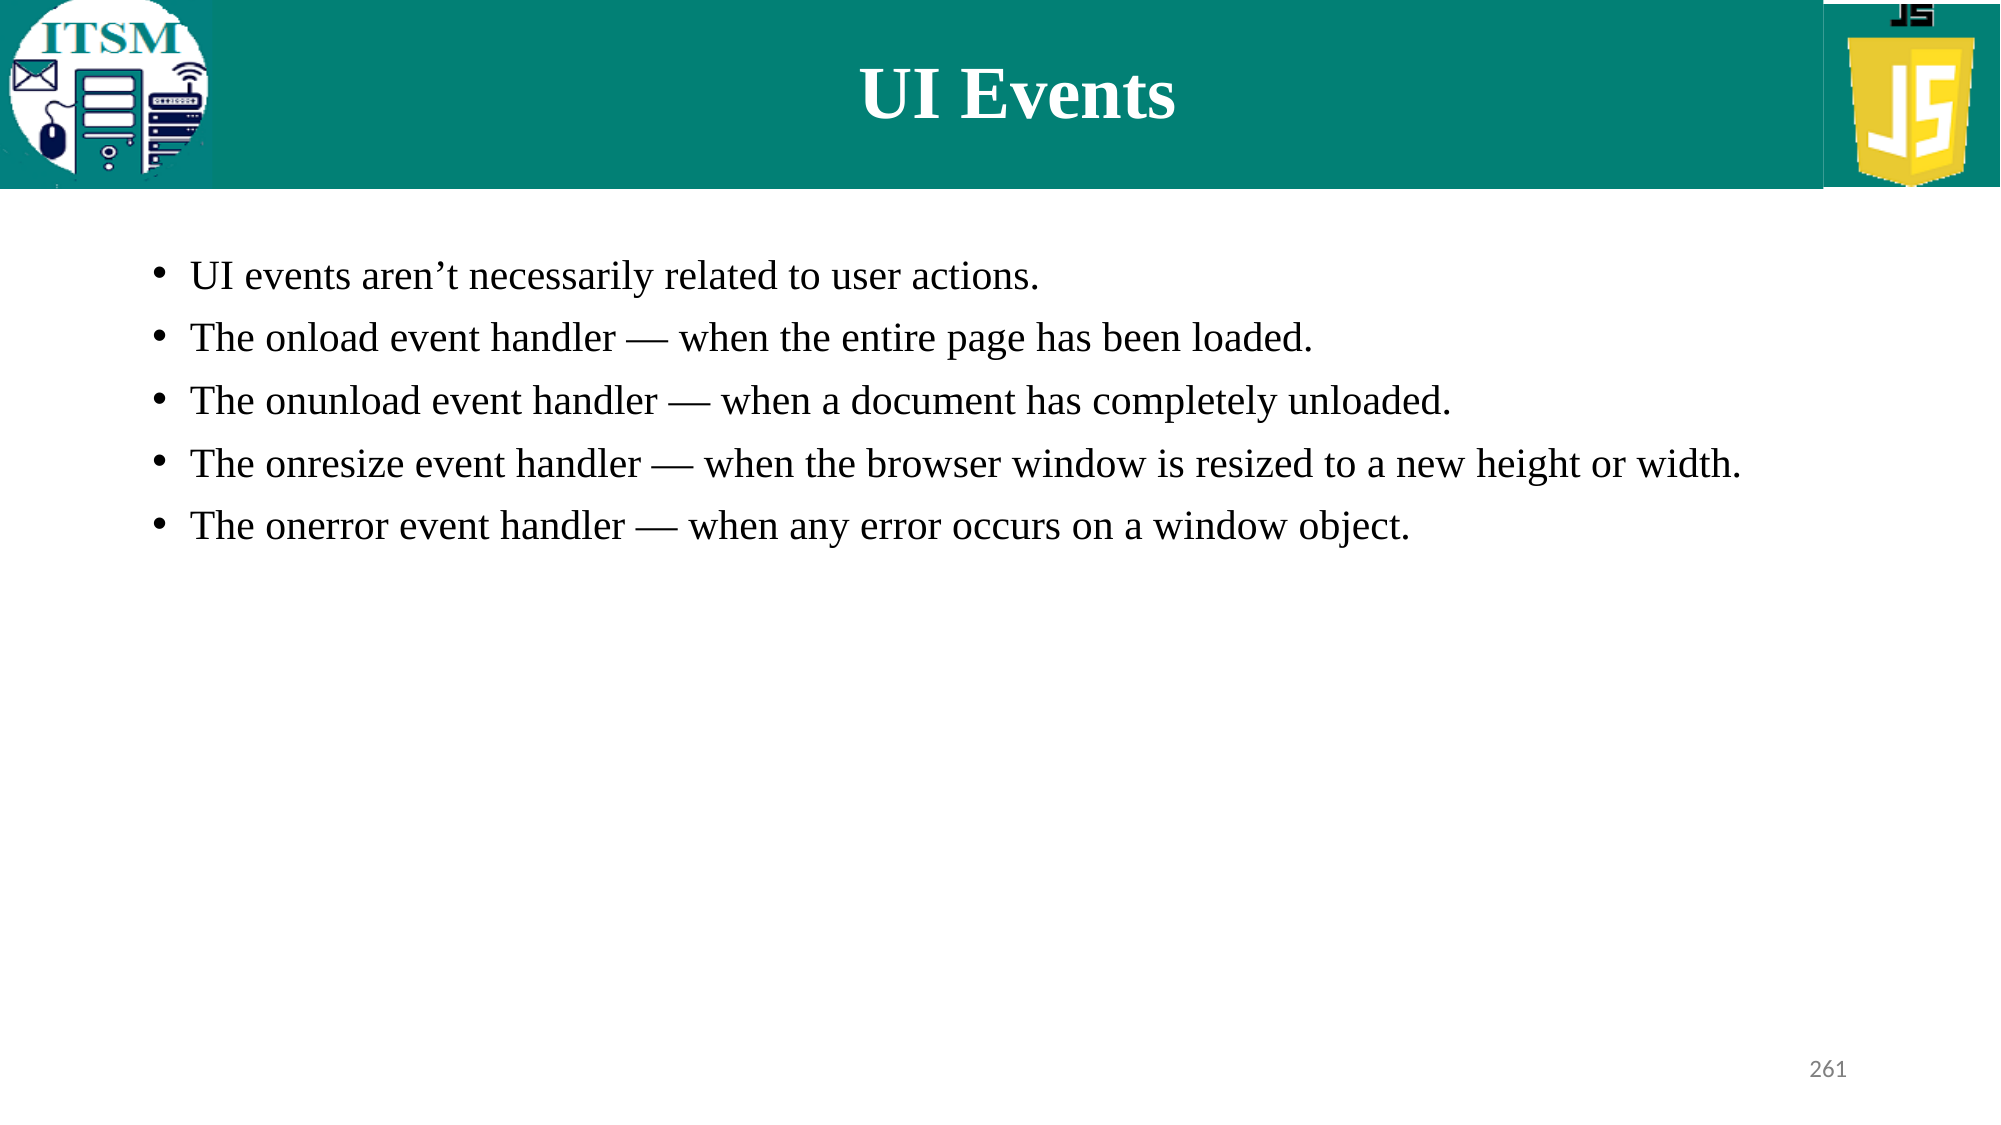

# UI Events
UI events aren’t necessarily related to user actions.
The onload event handler — when the entire page has been loaded.
The onunload event handler — when a document has completely unloaded.
The onresize event handler — when the browser window is resized to a new height or width.
The onerror event handler — when any error occurs on a window object.

261